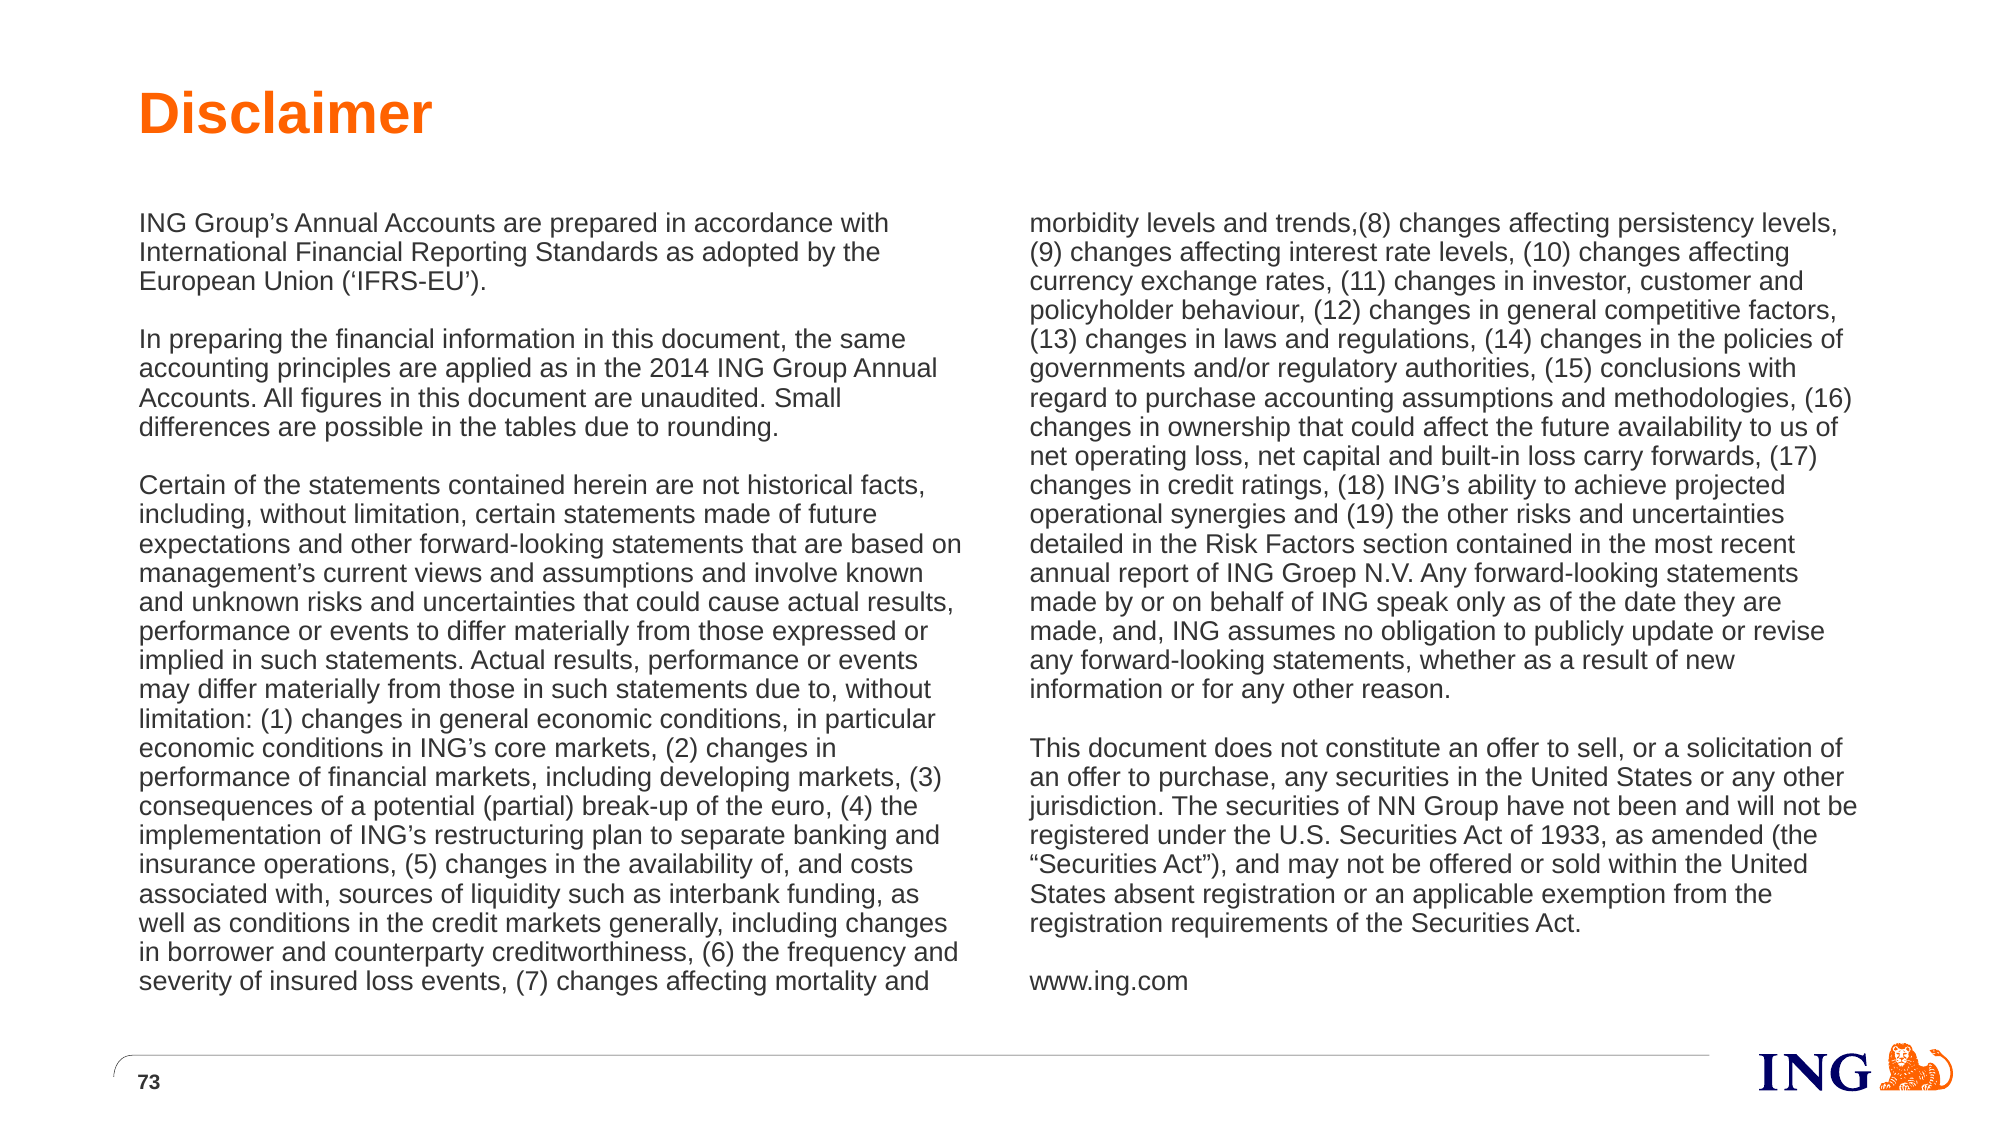

# Disclaimer
ING Group’s Annual Accounts are prepared in accordance with International Financial Reporting Standards as adopted by the European Union (‘IFRS-EU’).

In preparing the financial information in this document, the same accounting principles are applied as in the 2014 ING Group Annual Accounts. All figures in this document are unaudited. Small differences are possible in the tables due to rounding.

Certain of the statements contained herein are not historical facts, including, without limitation, certain statements made of future expectations and other forward-looking statements that are based on management’s current views and assumptions and involve known and unknown risks and uncertainties that could cause actual results, performance or events to differ materially from those expressed or implied in such statements. Actual results, performance or events may differ materially from those in such statements due to, without limitation: (1) changes in general economic conditions, in particular economic conditions in ING’s core markets, (2) changes in performance of financial markets, including developing markets, (3) consequences of a potential (partial) break-up of the euro, (4) the implementation of ING’s restructuring plan to separate banking and insurance operations, (5) changes in the availability of, and costs associated with, sources of liquidity such as interbank funding, as well as conditions in the credit markets generally, including changes in borrower and counterparty creditworthiness, (6) the frequency and severity of insured loss events, (7) changes affecting mortality and
morbidity levels and trends,(8) changes affecting persistency levels, (9) changes affecting interest rate levels, (10) changes affecting currency exchange rates, (11) changes in investor, customer and policyholder behaviour, (12) changes in general competitive factors, (13) changes in laws and regulations, (14) changes in the policies of governments and/or regulatory authorities, (15) conclusions with regard to purchase accounting assumptions and methodologies, (16) changes in ownership that could affect the future availability to us of net operating loss, net capital and built-in loss carry forwards, (17) changes in credit ratings, (18) ING’s ability to achieve projected operational synergies and (19) the other risks and uncertainties detailed in the Risk Factors section contained in the most recent annual report of ING Groep N.V. Any forward-looking statements made by or on behalf of ING speak only as of the date they are made, and, ING assumes no obligation to publicly update or revise any forward-looking statements, whether as a result of new information or for any other reason.

This document does not constitute an offer to sell, or a solicitation of an offer to purchase, any securities in the United States or any other jurisdiction. The securities of NN Group have not been and will not be registered under the U.S. Securities Act of 1933, as amended (the “Securities Act”), and may not be offered or sold within the United States absent registration or an applicable exemption from the registration requirements of the Securities Act.

www.ing.com
73